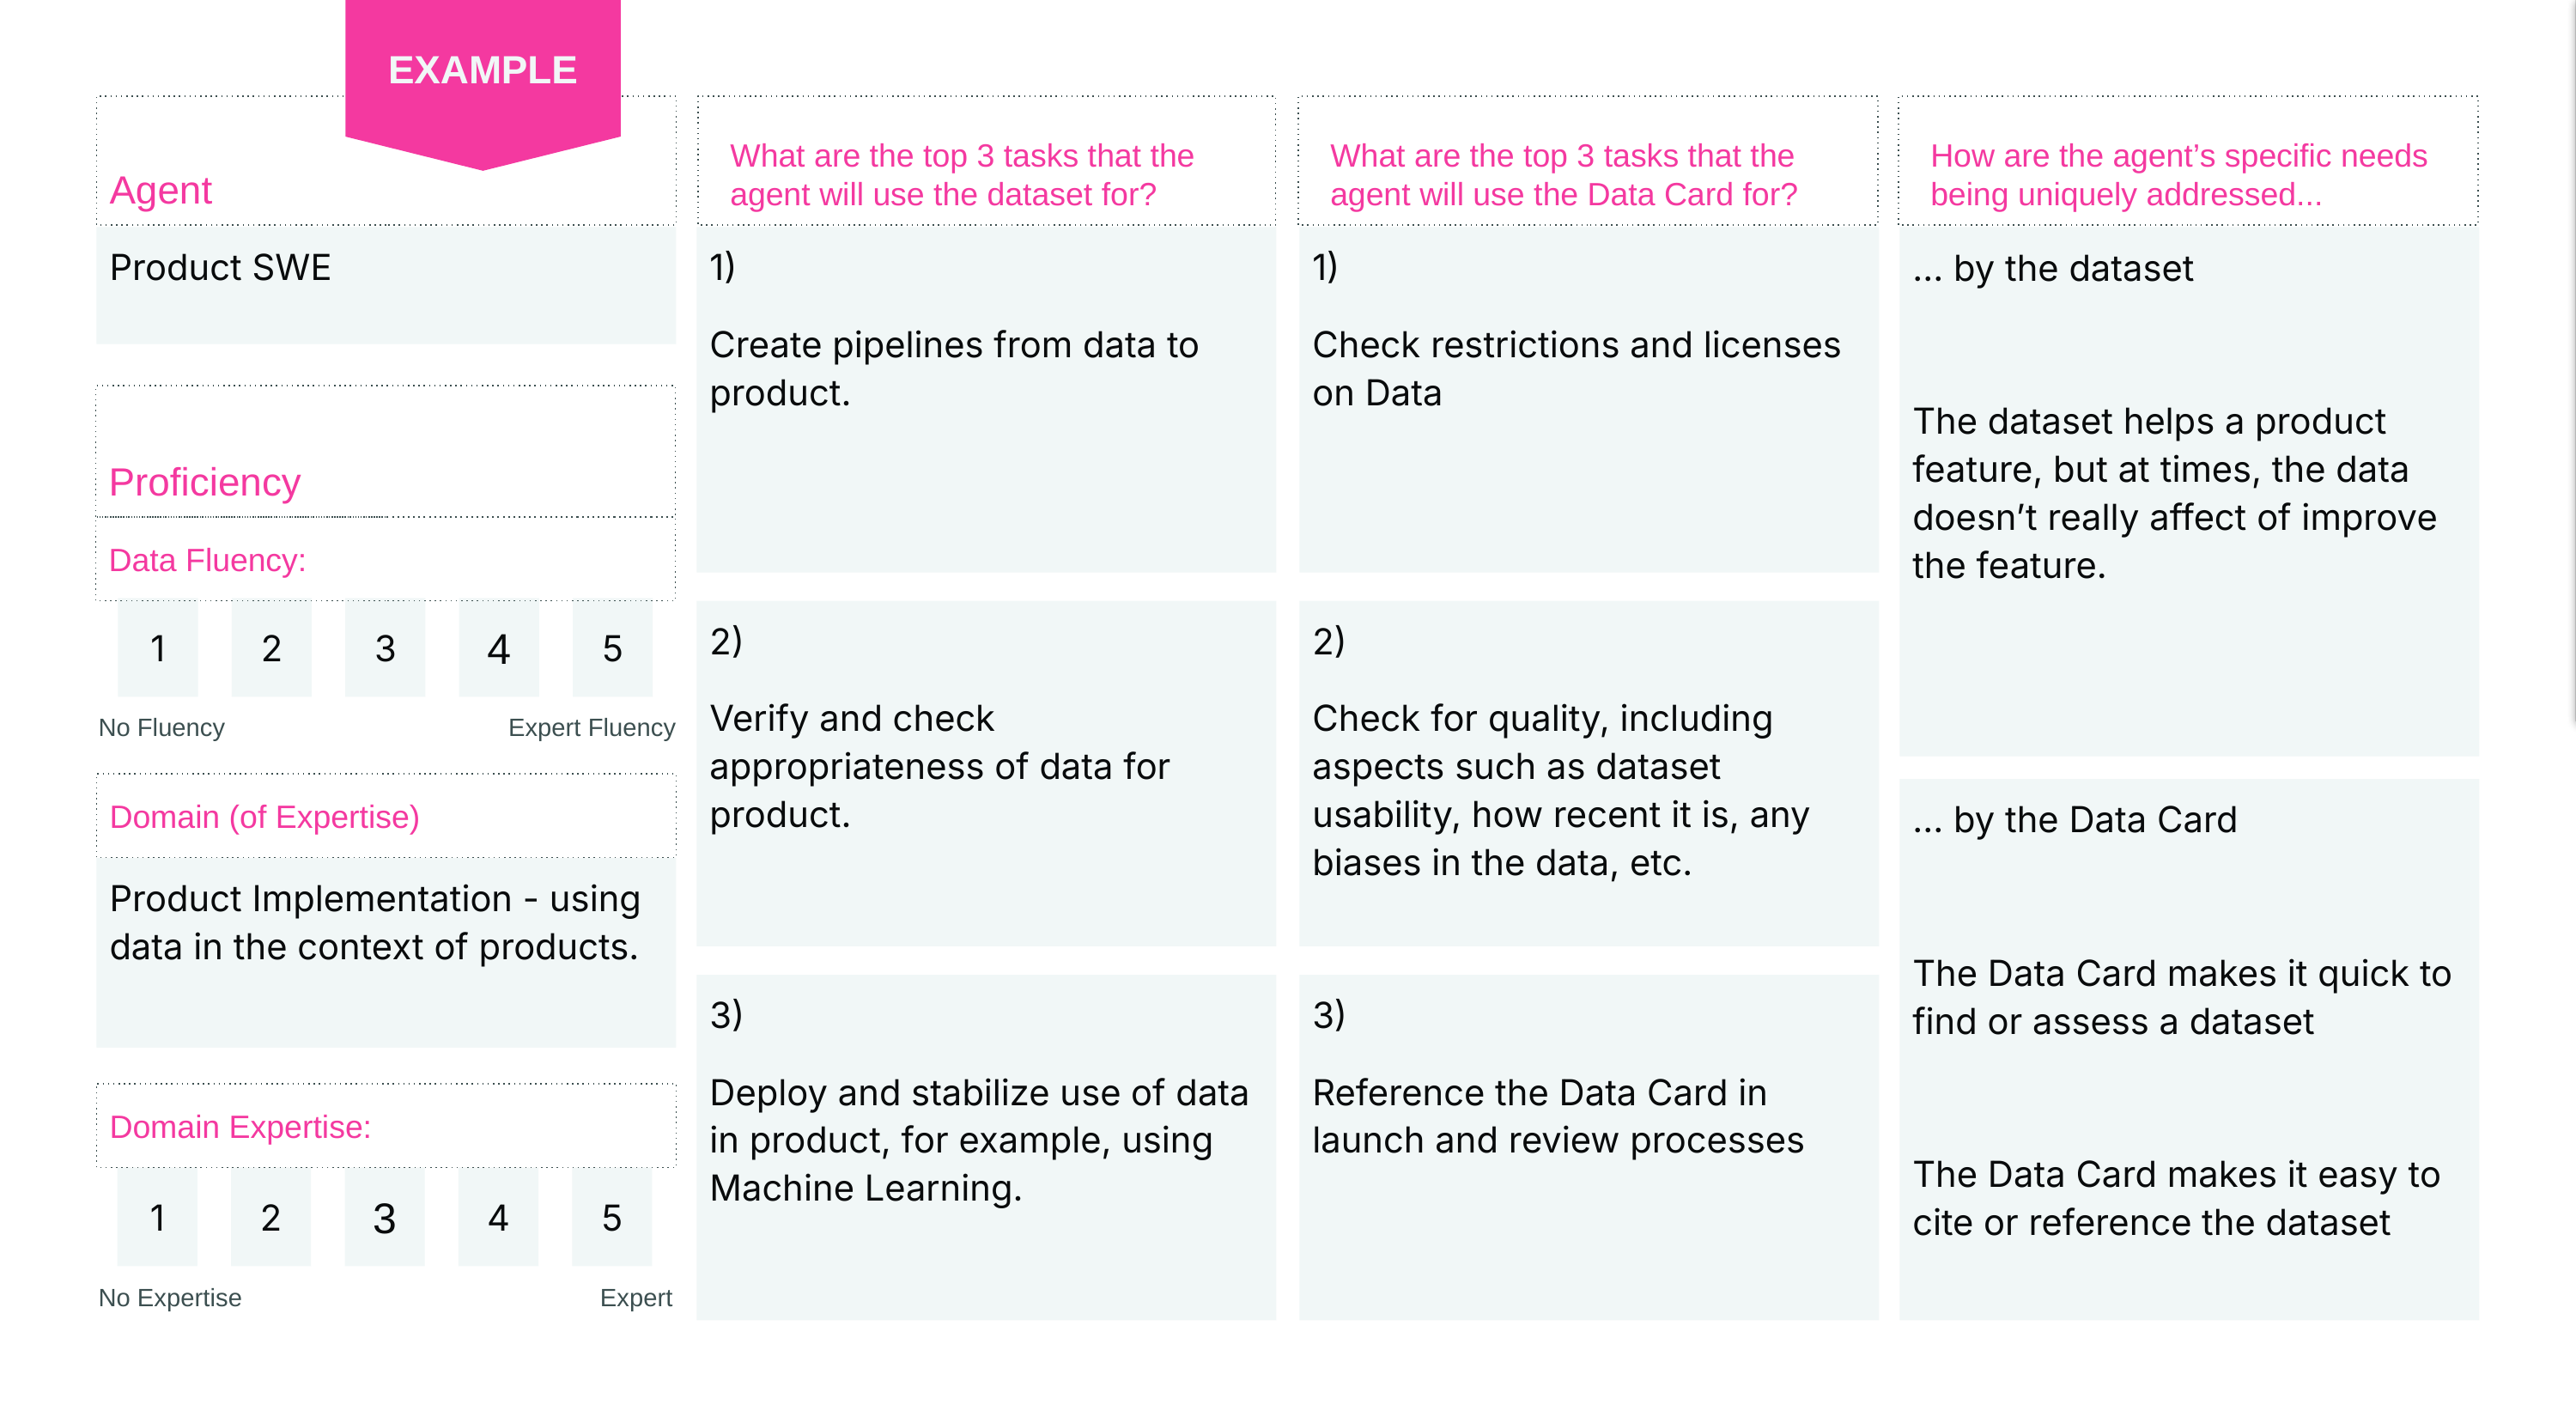

EXAMPLE
Facilitator’s note

This is an example slide. They are marked with a pink example tag.

You can choose to include in your presentation as a reference for participants.

Delete this note once you’re done with it.
Agent
What are the top 3 tasks that the agent will use the dataset for?
What are the top 3 tasks that the agent will use the Data Card for?
How are the agent’s specific needs being uniquely addressed...
Product SWE
1)
Create pipelines from data to product.
1)
Check restrictions and licenses on Data
… by the dataset

The dataset helps a product feature, but at times, the data doesn’t really affect of improve the feature.
Proficiency
Data Fluency:
1
2
3
4
5
2)
Verify and check appropriateness of data for product.
2)
Check for quality, including aspects such as dataset usability, how recent it is, any biases in the data, etc.
No Fluency
Expert Fluency
Domain (of Expertise)
… by the Data Card

The Data Card makes it quick to find or assess a dataset

The Data Card makes it easy to cite or reference the dataset
Product Implementation - using data in the context of products.
3)
Deploy and stabilize use of data in product, for example, using Machine Learning.
3)
Reference the Data Card in launch and review processes
Domain Expertise:
1
2
3
4
5
No Expertise
Expert